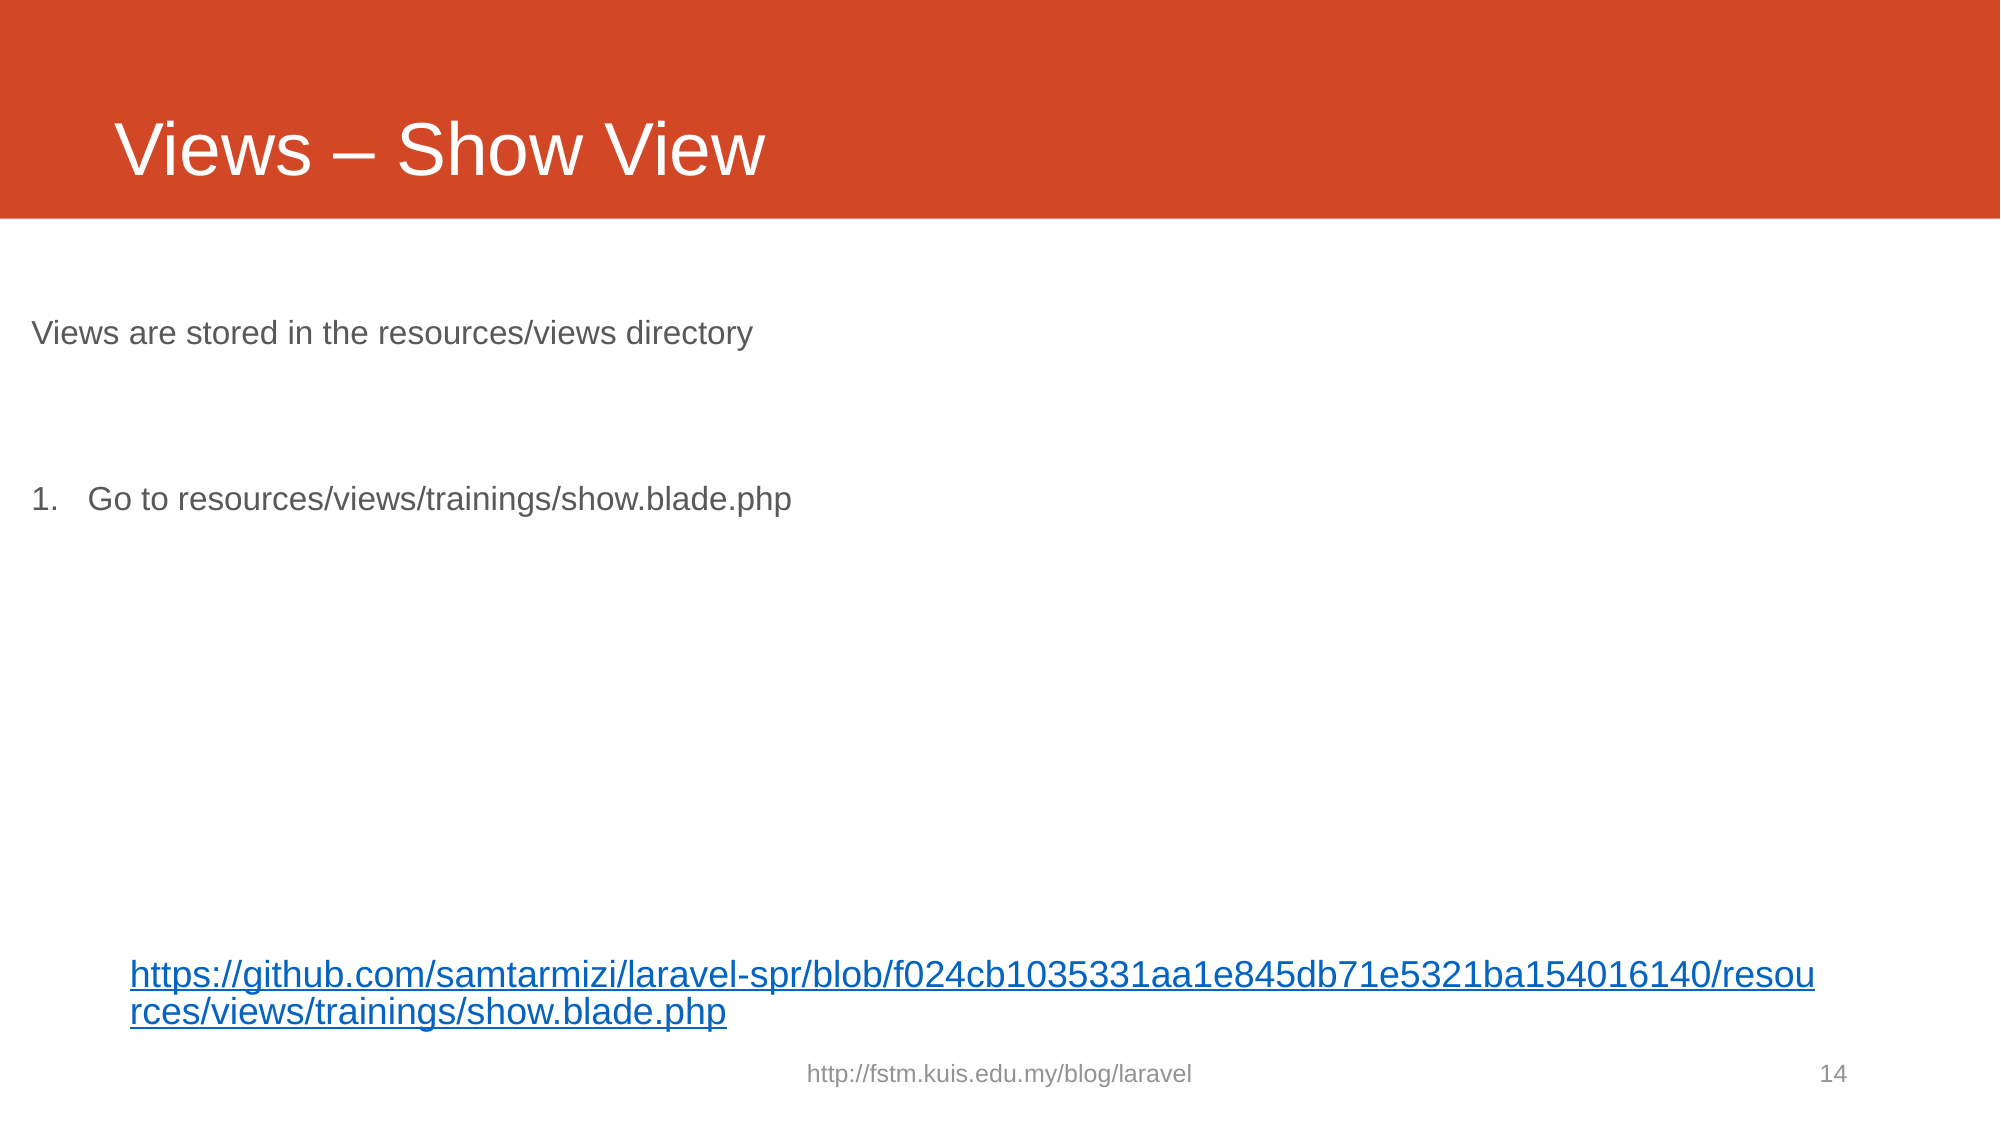

# Views – Show View
Views are stored in the resources/views directory

Go to resources/views/trainings/show.blade.php
https://github.com/samtarmizi/laravel-spr/blob/f024cb1035331aa1e845db71e5321ba154016140/resources/views/trainings/show.blade.php
http://fstm.kuis.edu.my/blog/laravel
14